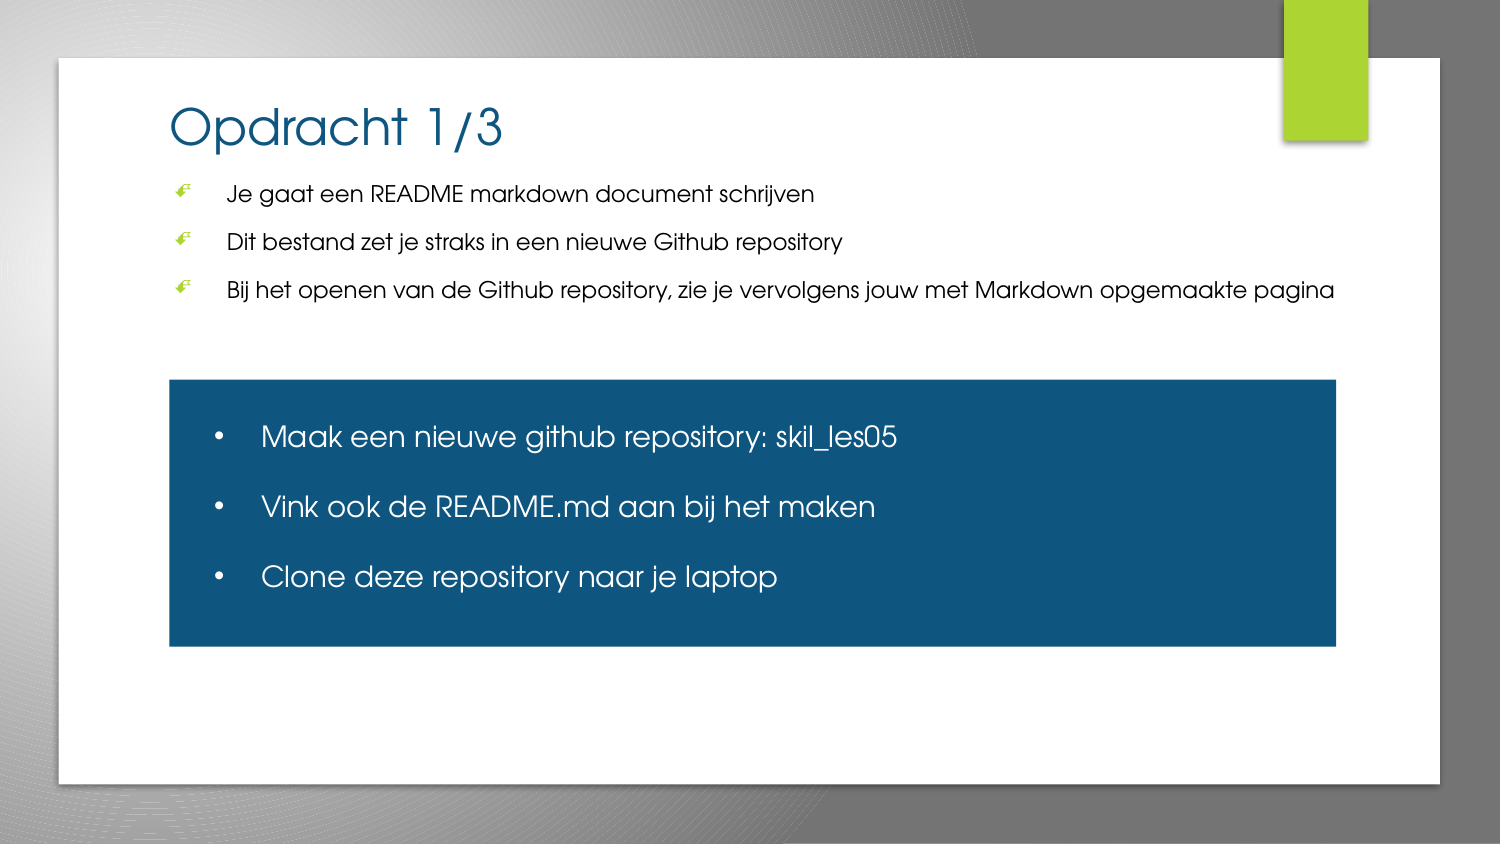

Opdracht 1/3
Je gaat een README markdown document schrijven
Dit bestand zet je straks in een nieuwe Github repository
Bij het openen van de Github repository, zie je vervolgens jouw met Markdown opgemaakte pagina

Maak een nieuwe github repository: skil_les05

Vink ook de README.md aan bij het maken

Clone deze repository naar je laptop